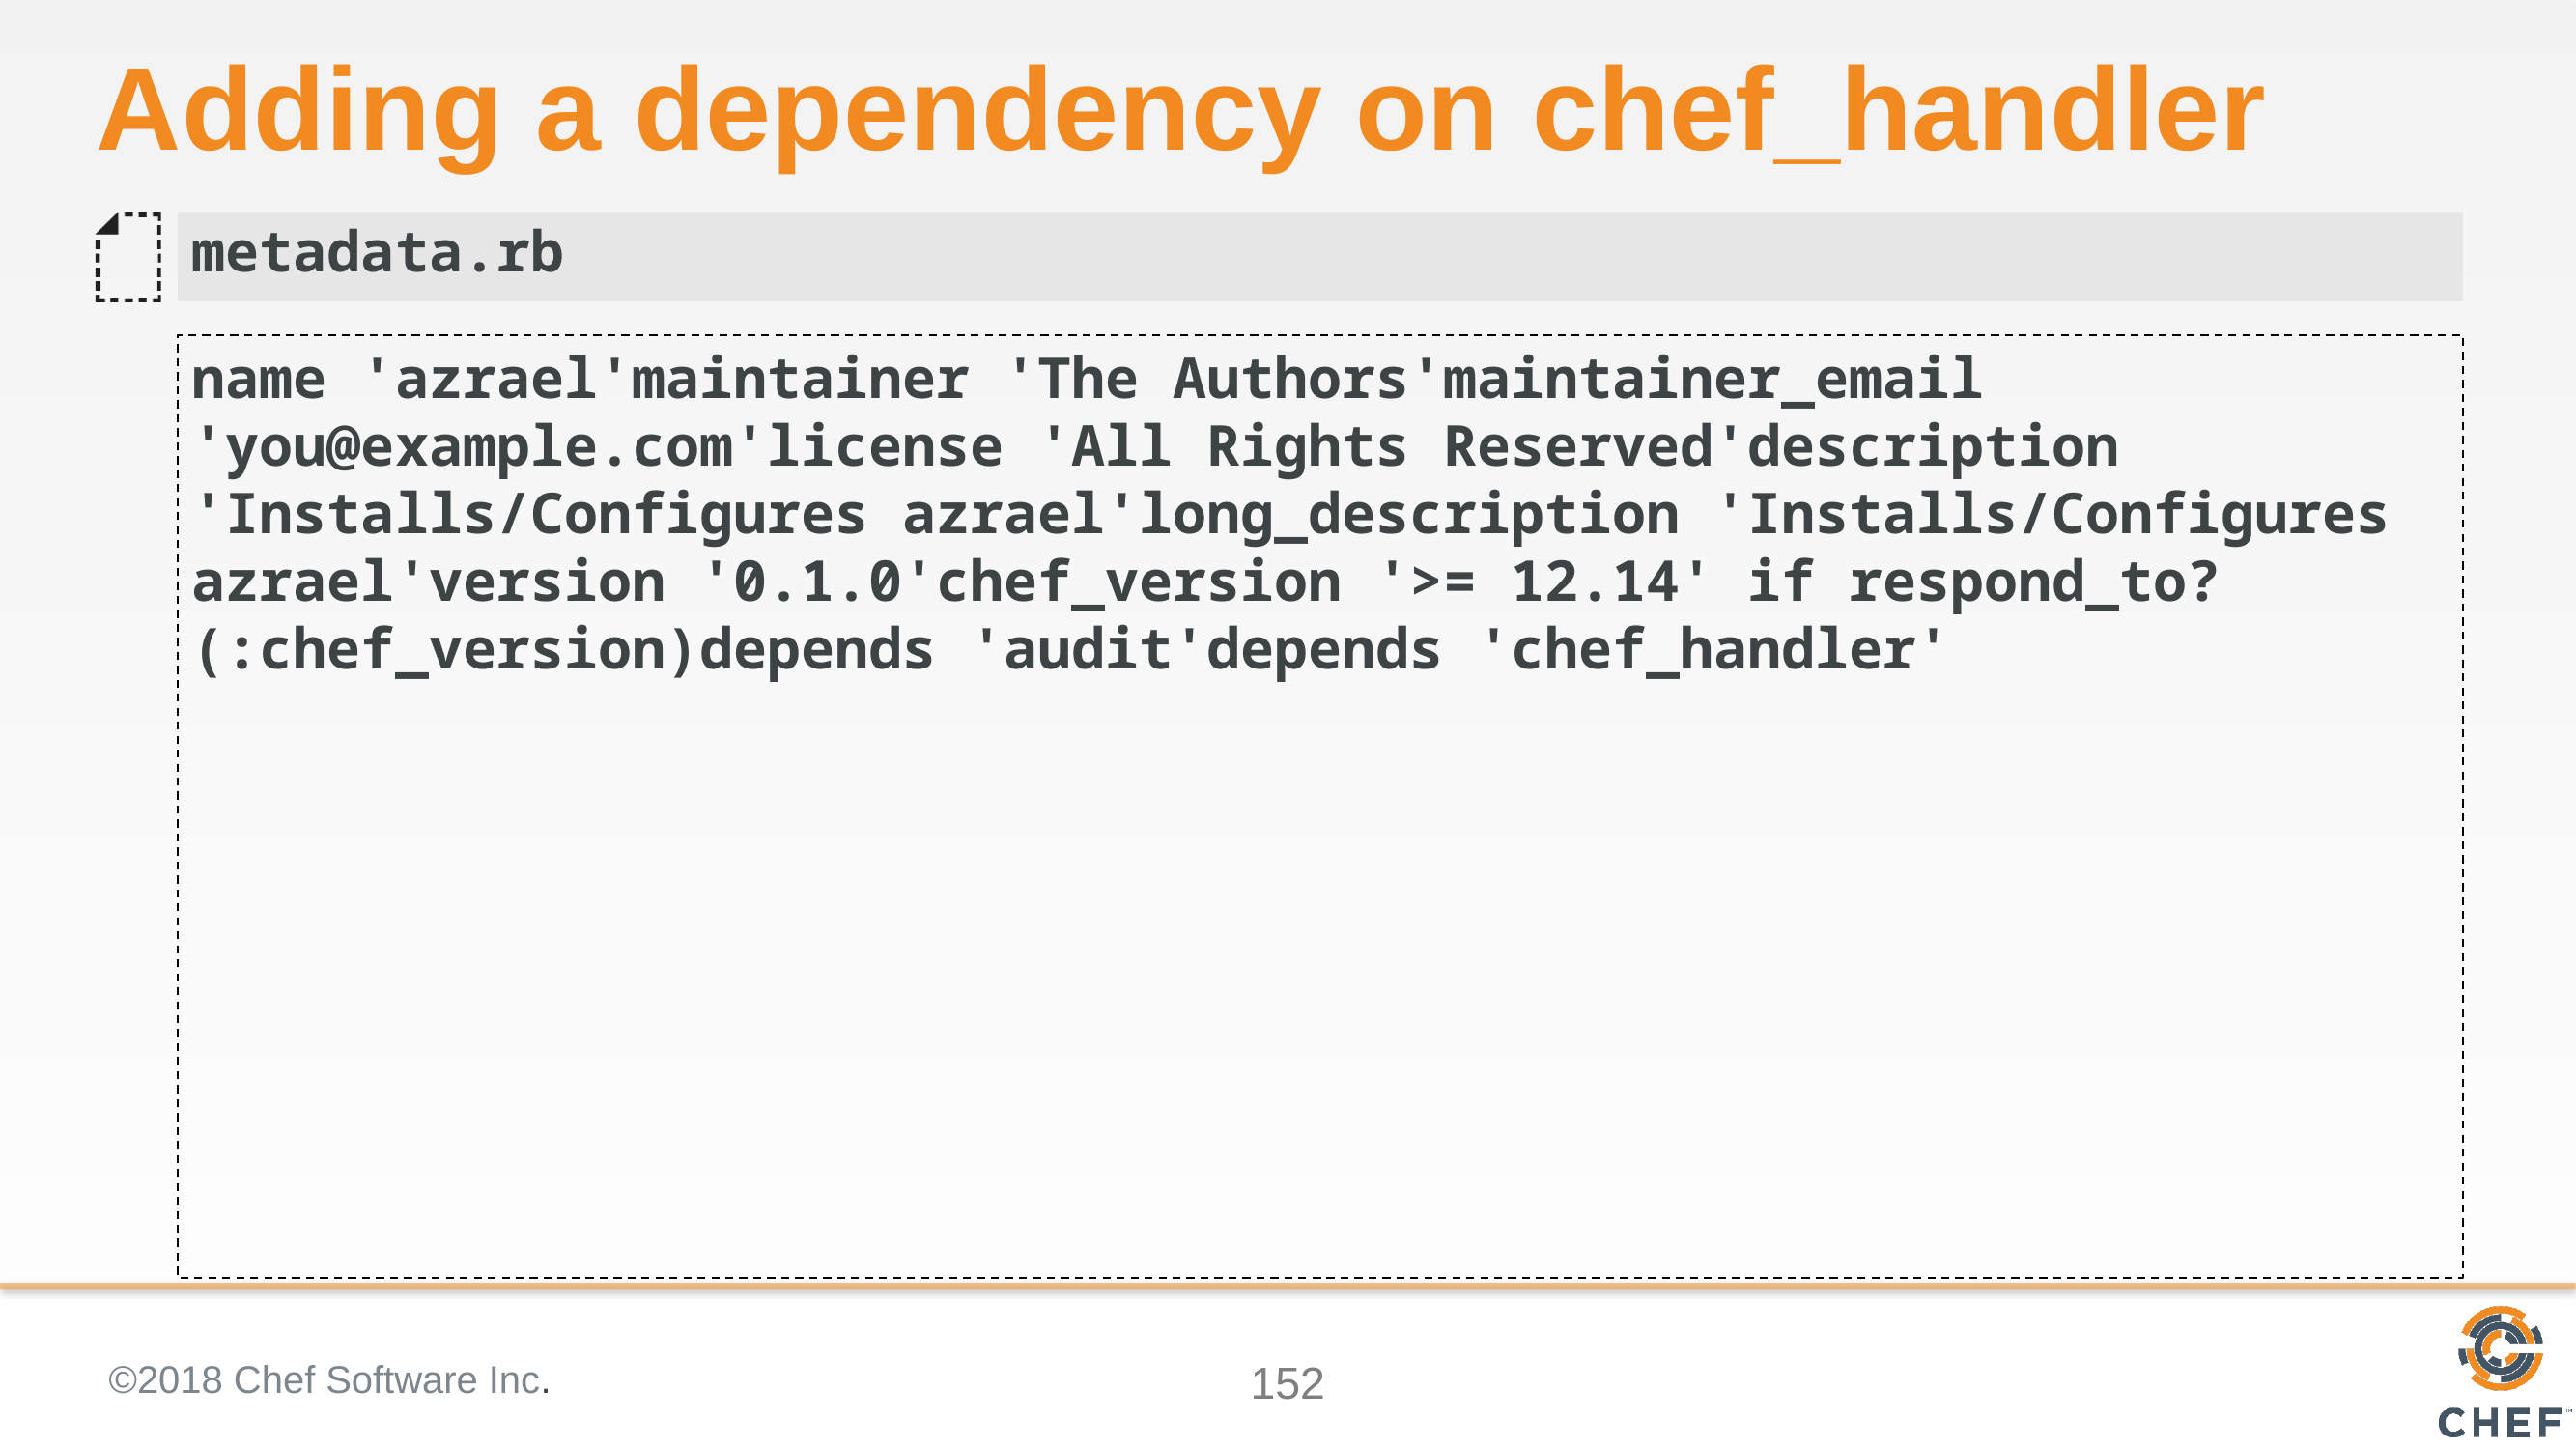

# Adding a dependency on chef_handler
metadata.rb
name 'azrael'maintainer 'The Authors'maintainer_email 'you@example.com'license 'All Rights Reserved'description 'Installs/Configures azrael'long_description 'Installs/Configures azrael'version '0.1.0'chef_version '>= 12.14' if respond_to?(:chef_version)depends 'audit'depends 'chef_handler'